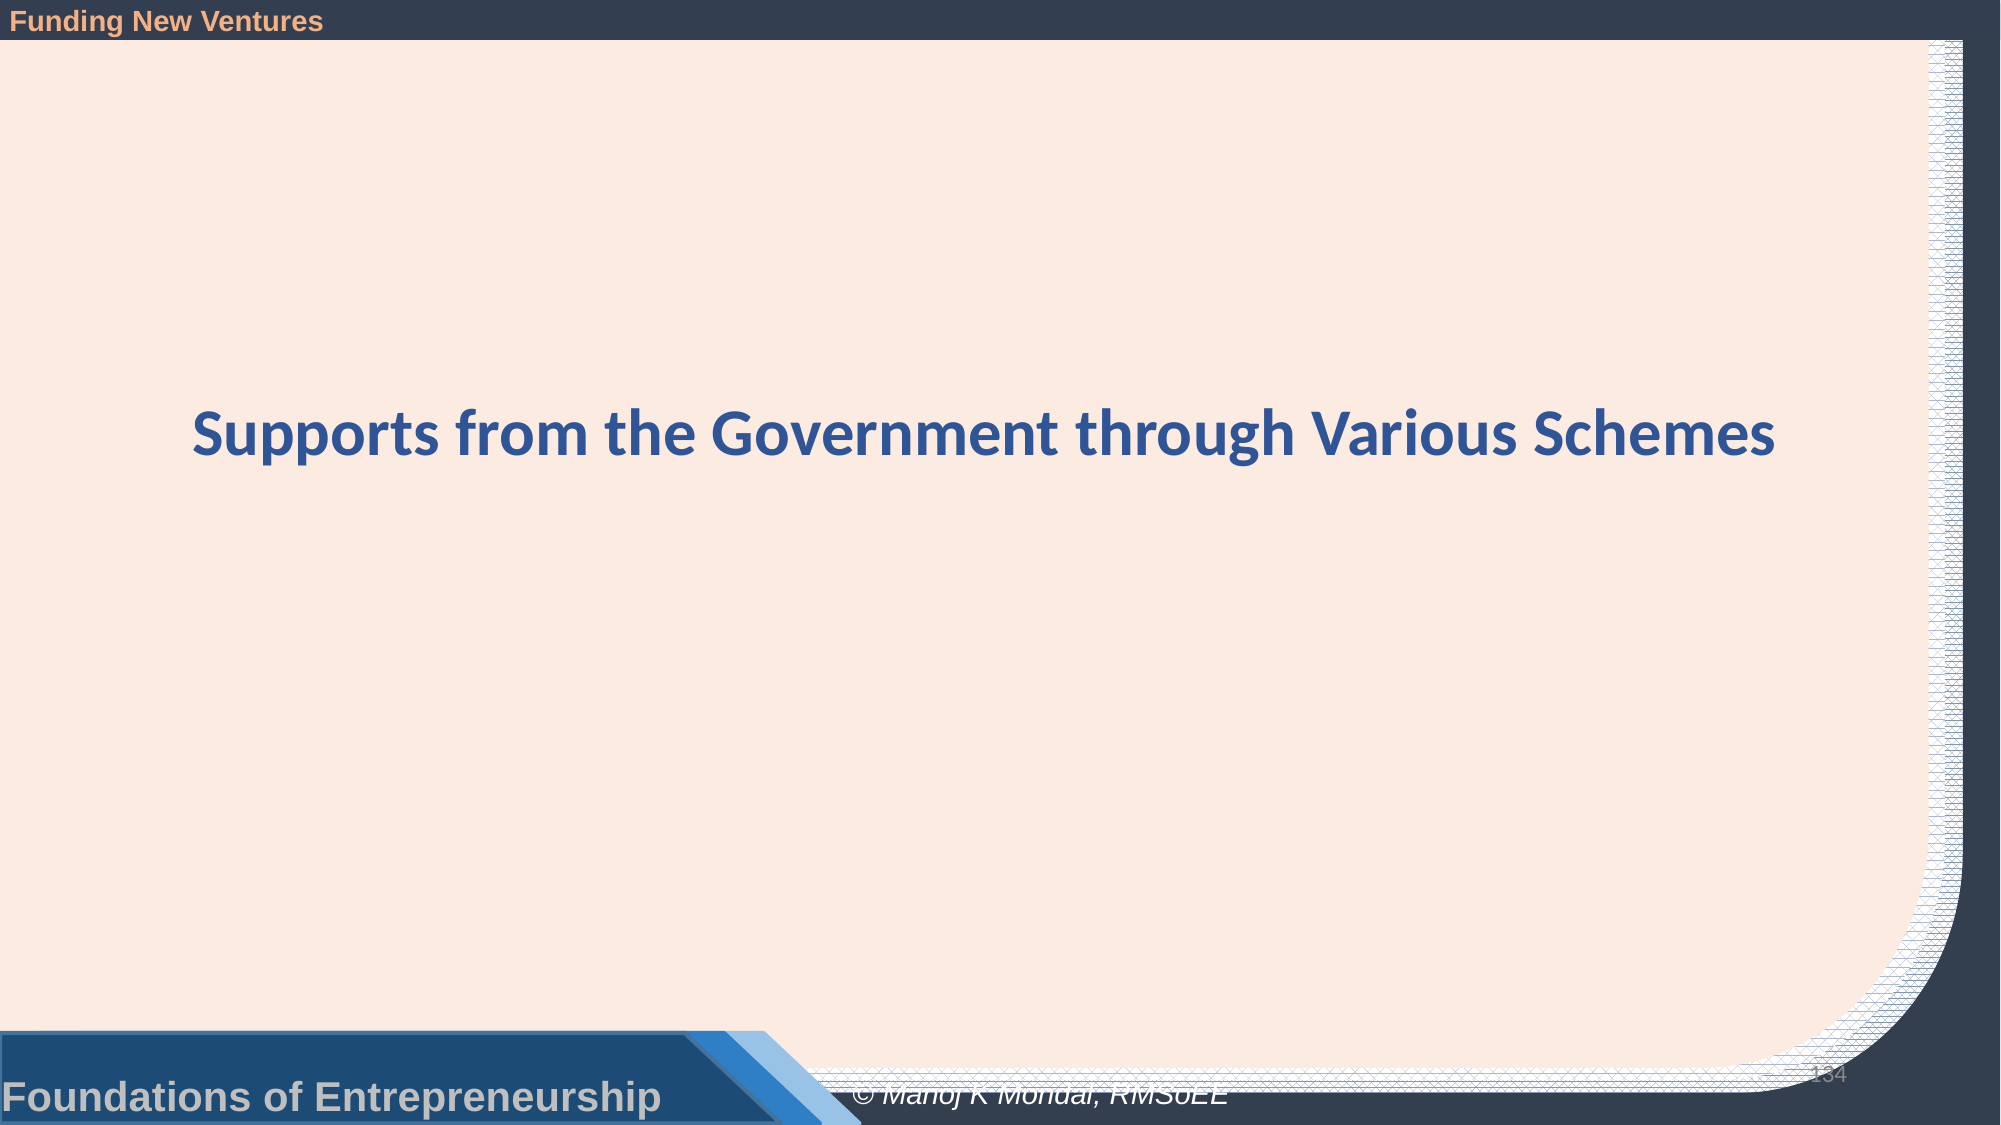

# Supports from the Government through Various Schemes
134